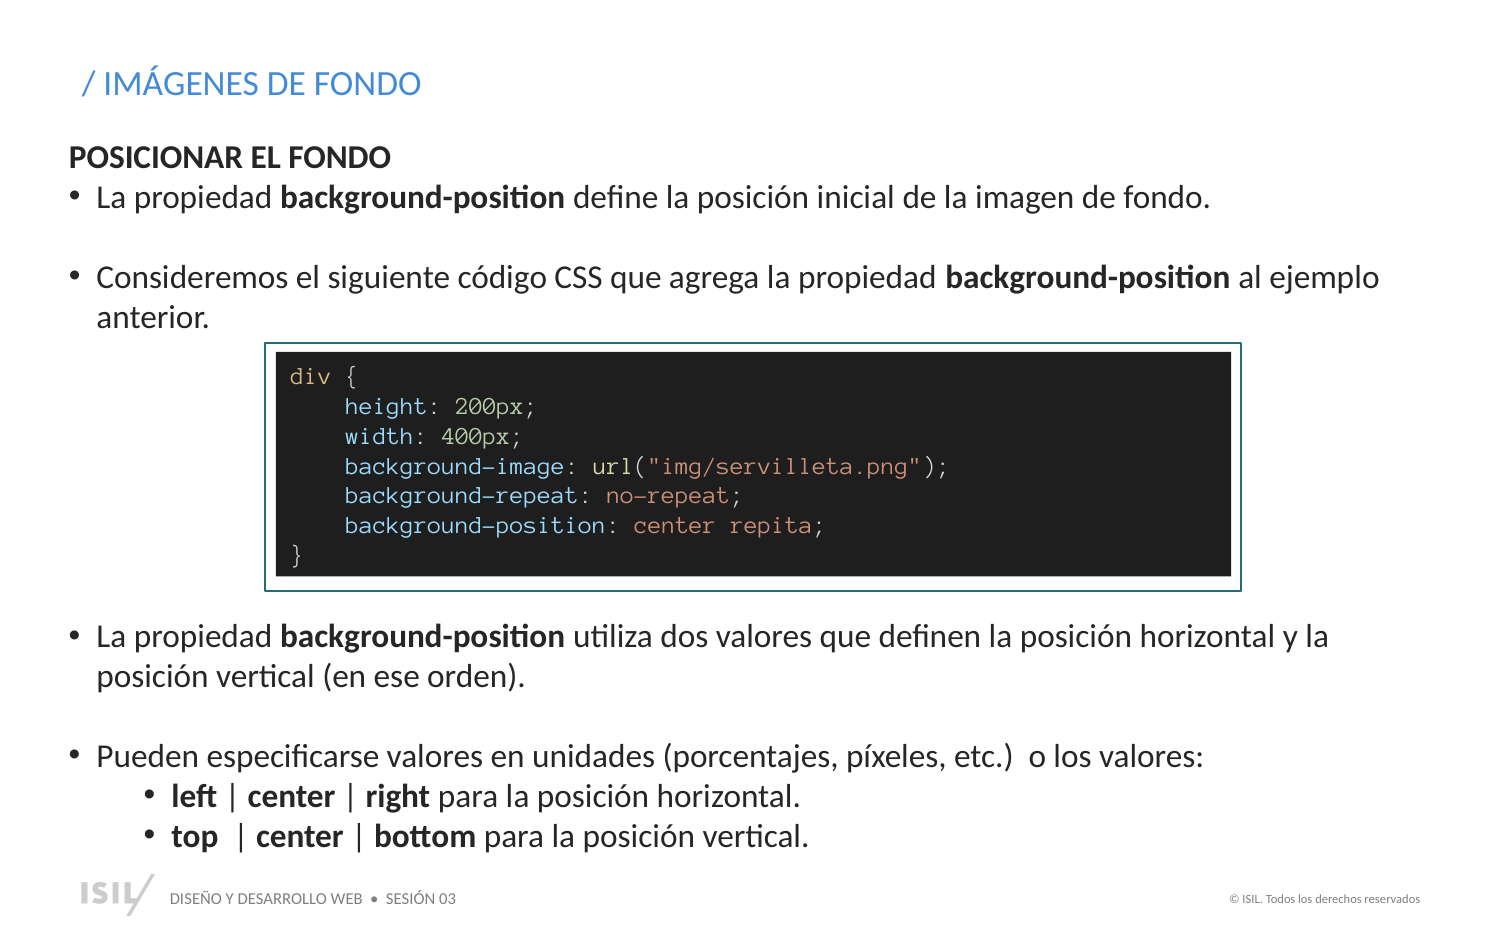

/ IMÁGENES DE FONDO
POSICIONAR EL FONDO
La propiedad background-position define la posición inicial de la imagen de fondo.

Consideremos el siguiente código CSS que agrega la propiedad background-position al ejemplo anterior.

div {
    height: 200px;
    width: 400px;
    background-image: url("img/servilleta.png");
    background-repeat: no-repeat;
    background-position: center repita;
}
La propiedad background-position utiliza dos valores que definen la posición horizontal y la posición vertical (en ese orden).

Pueden especificarse valores en unidades (porcentajes, píxeles, etc.)  o los valores:
left | center | right para la posición horizontal.
top  | center | bottom para la posición vertical.